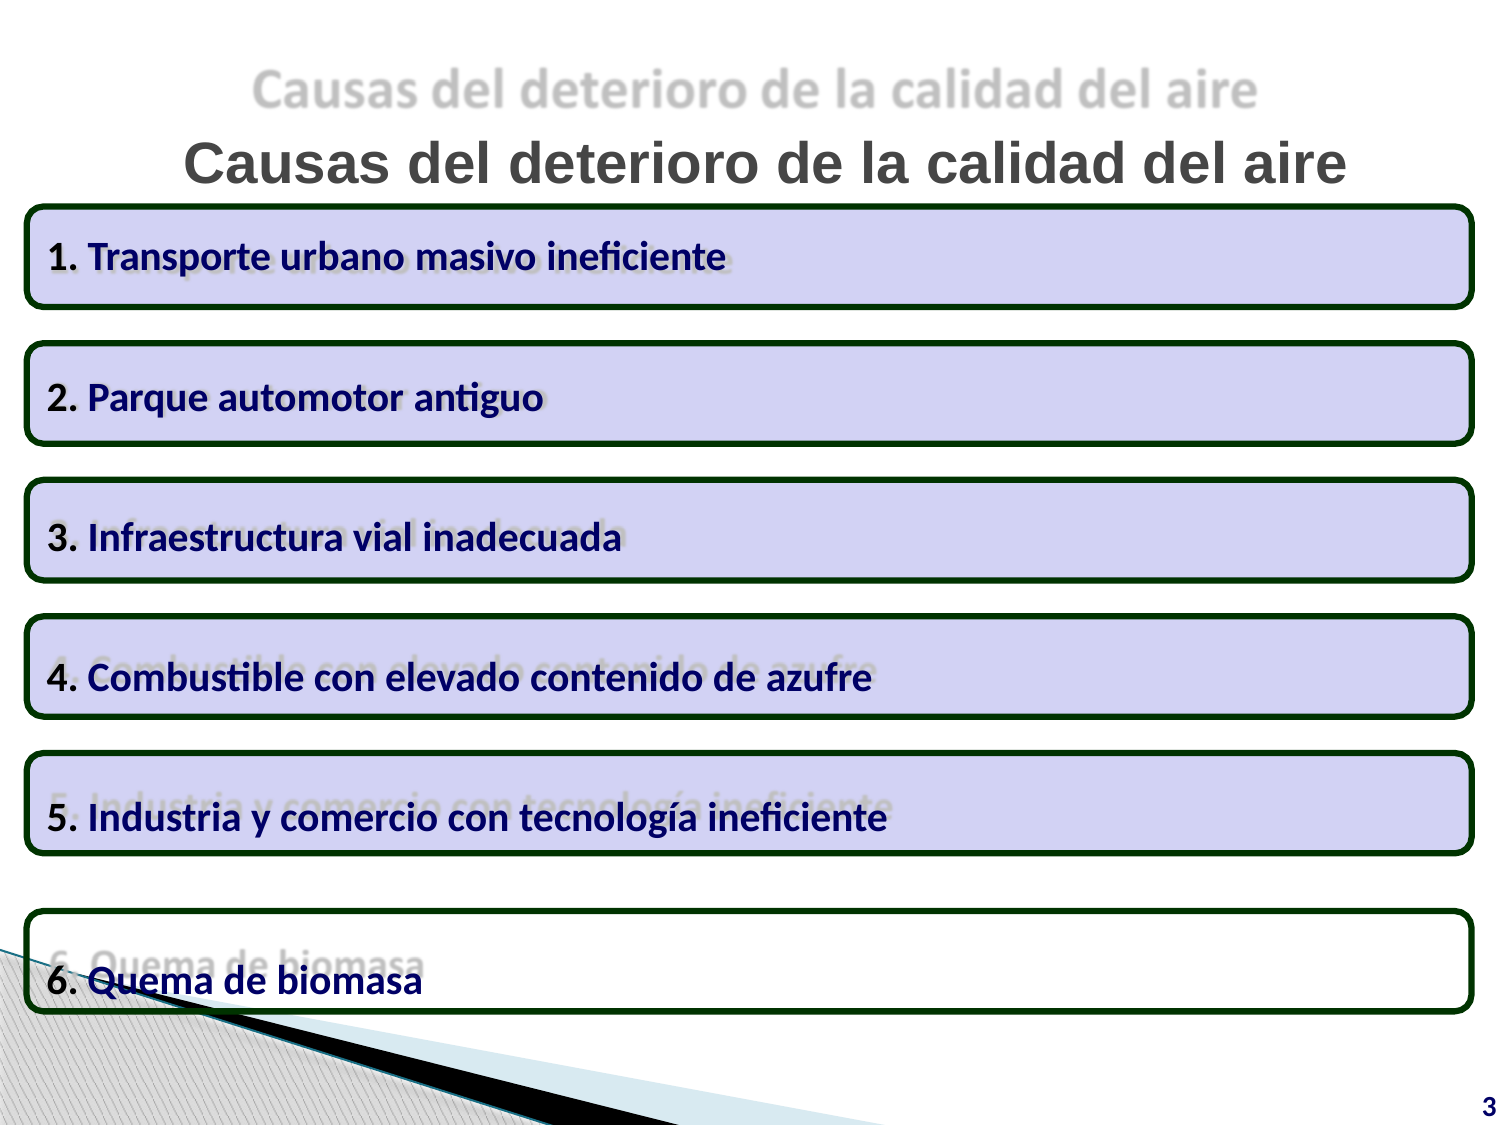

# Causas del deterioro de la calidad del aire

Transporte urbano masivo ineficiente

Parque automotor antiguo

Infraestructura vial inadecuada

Combustible con elevado contenido de azufre

Industria y comercio con tecnología ineficiente

Quema de biomasa

3